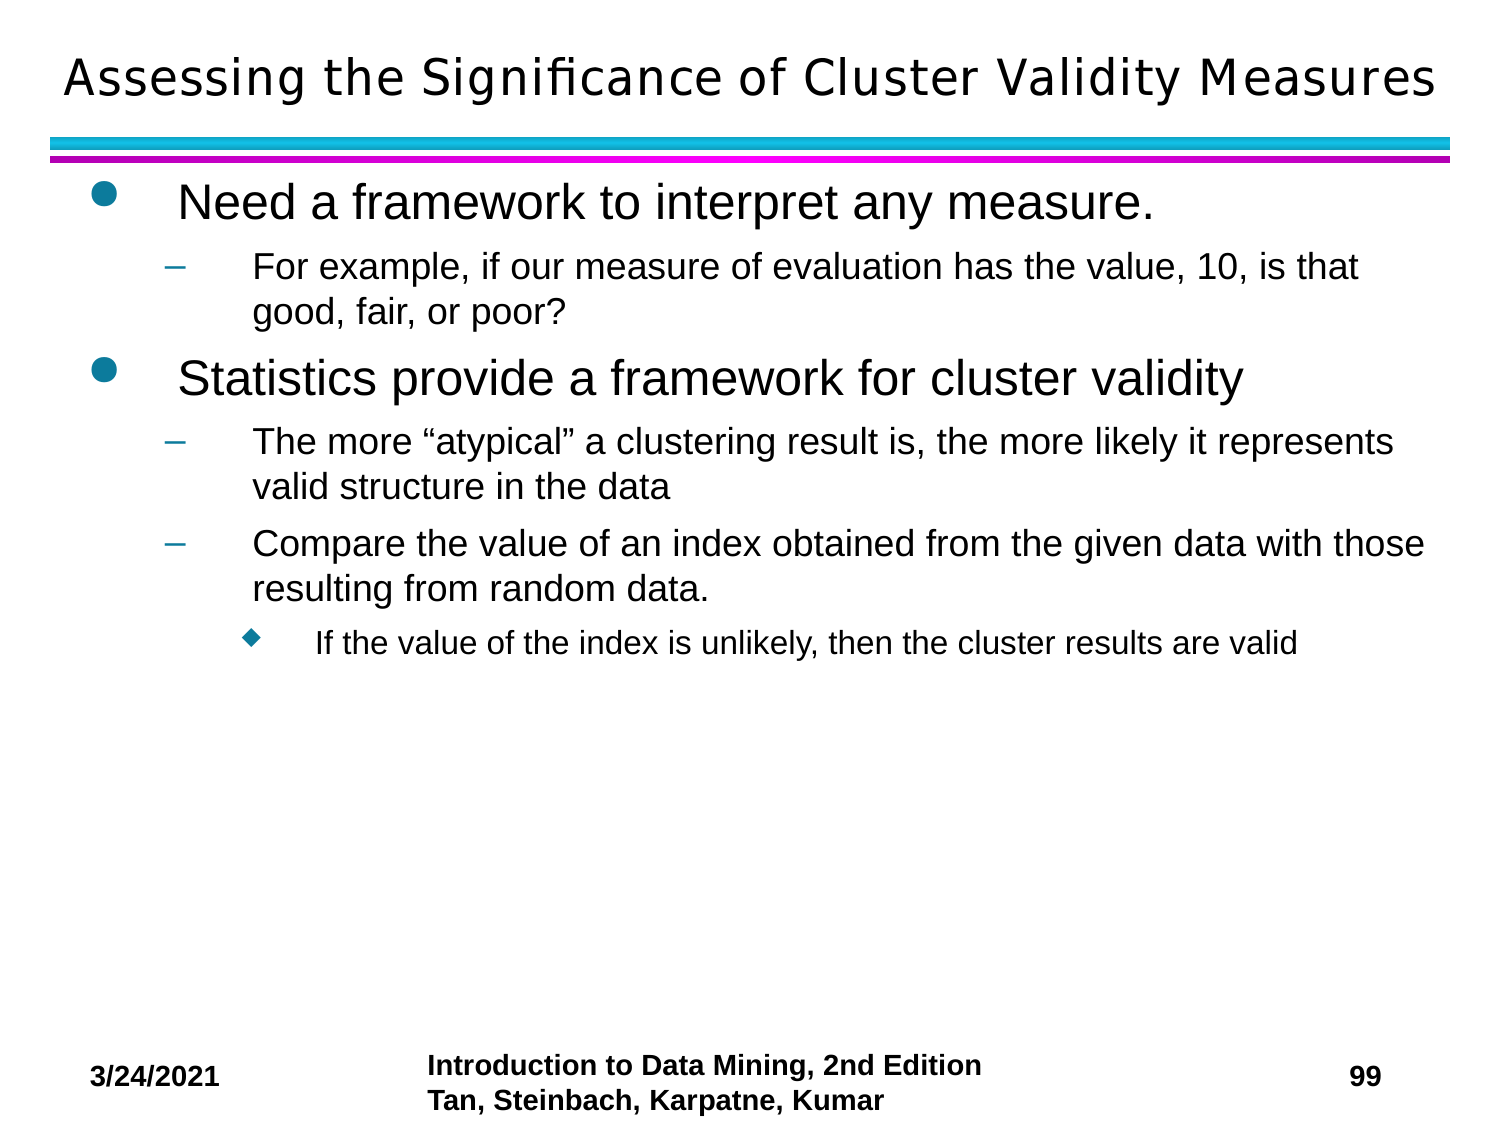

# Assessing the Significance of Cluster Validity Measures
Need a framework to interpret any measure.
For example, if our measure of evaluation has the value, 10, is that good, fair, or poor?
Statistics provide a framework for cluster validity
The more “atypical” a clustering result is, the more likely it represents valid structure in the data
Compare the value of an index obtained from the given data with those resulting from random data.
If the value of the index is unlikely, then the cluster results are valid